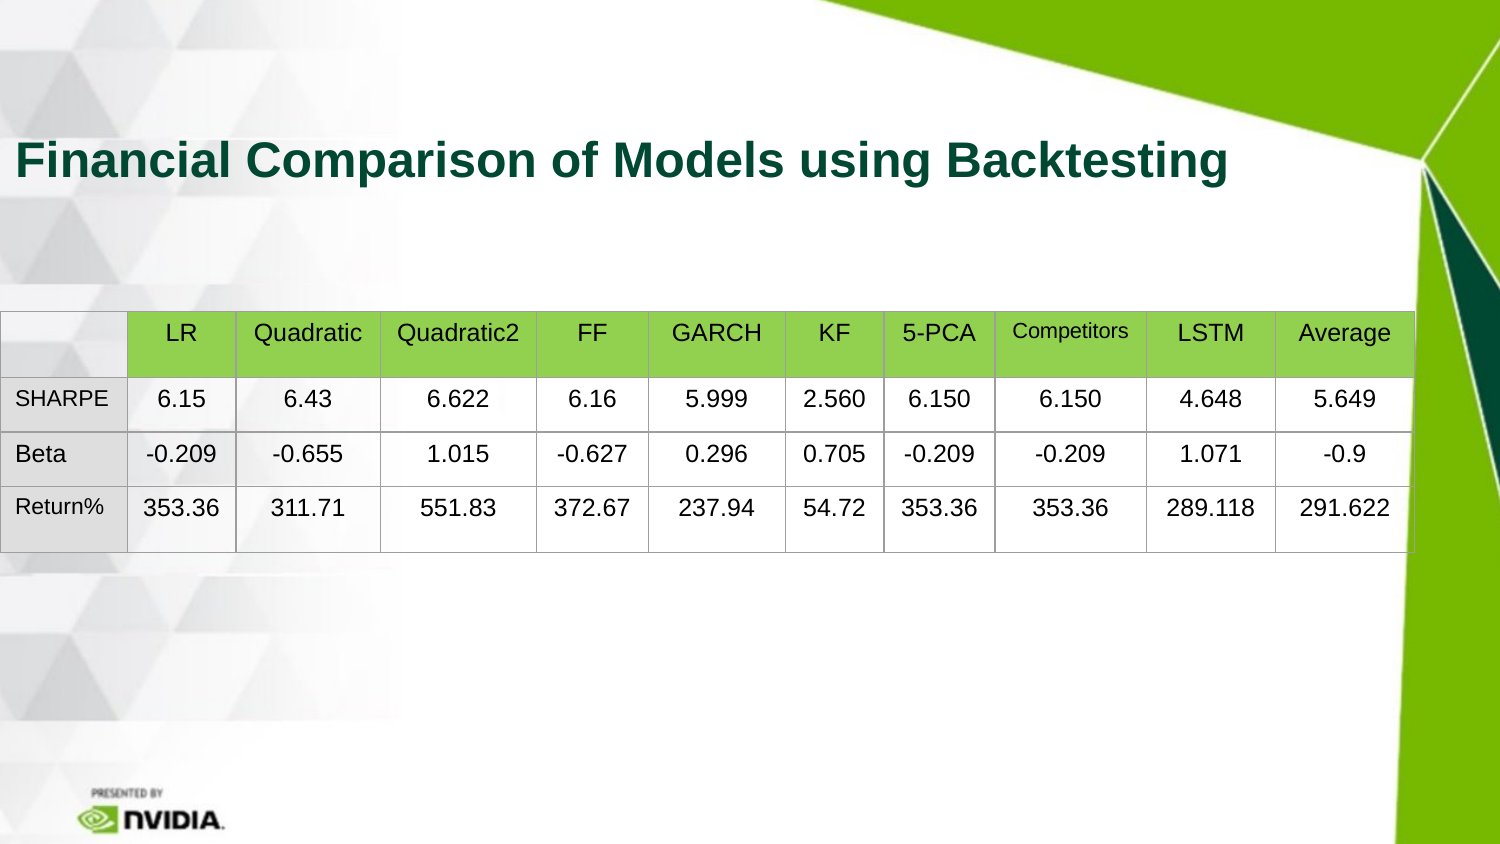

# Financial Comparison of Models using Backtesting
|  | LR | Quadratic | Quadratic2 | FF | GARCH | KF | 5-PCA | Competitors | LSTM | Average |
| --- | --- | --- | --- | --- | --- | --- | --- | --- | --- | --- |
| SHARPE | 6.15 | 6.43 | 6.622 | 6.16 | 5.999 | 2.560 | 6.150 | 6.150 | 4.648 | 5.649 |
| Beta | -0.209 | -0.655 | 1.015 | -0.627 | 0.296 | 0.705 | -0.209 | -0.209 | 1.071 | -0.9 |
| Return% | 353.36 | 311.71 | 551.83 | 372.67 | 237.94 | 54.72 | 353.36 | 353.36 | 289.118 | 291.622 |